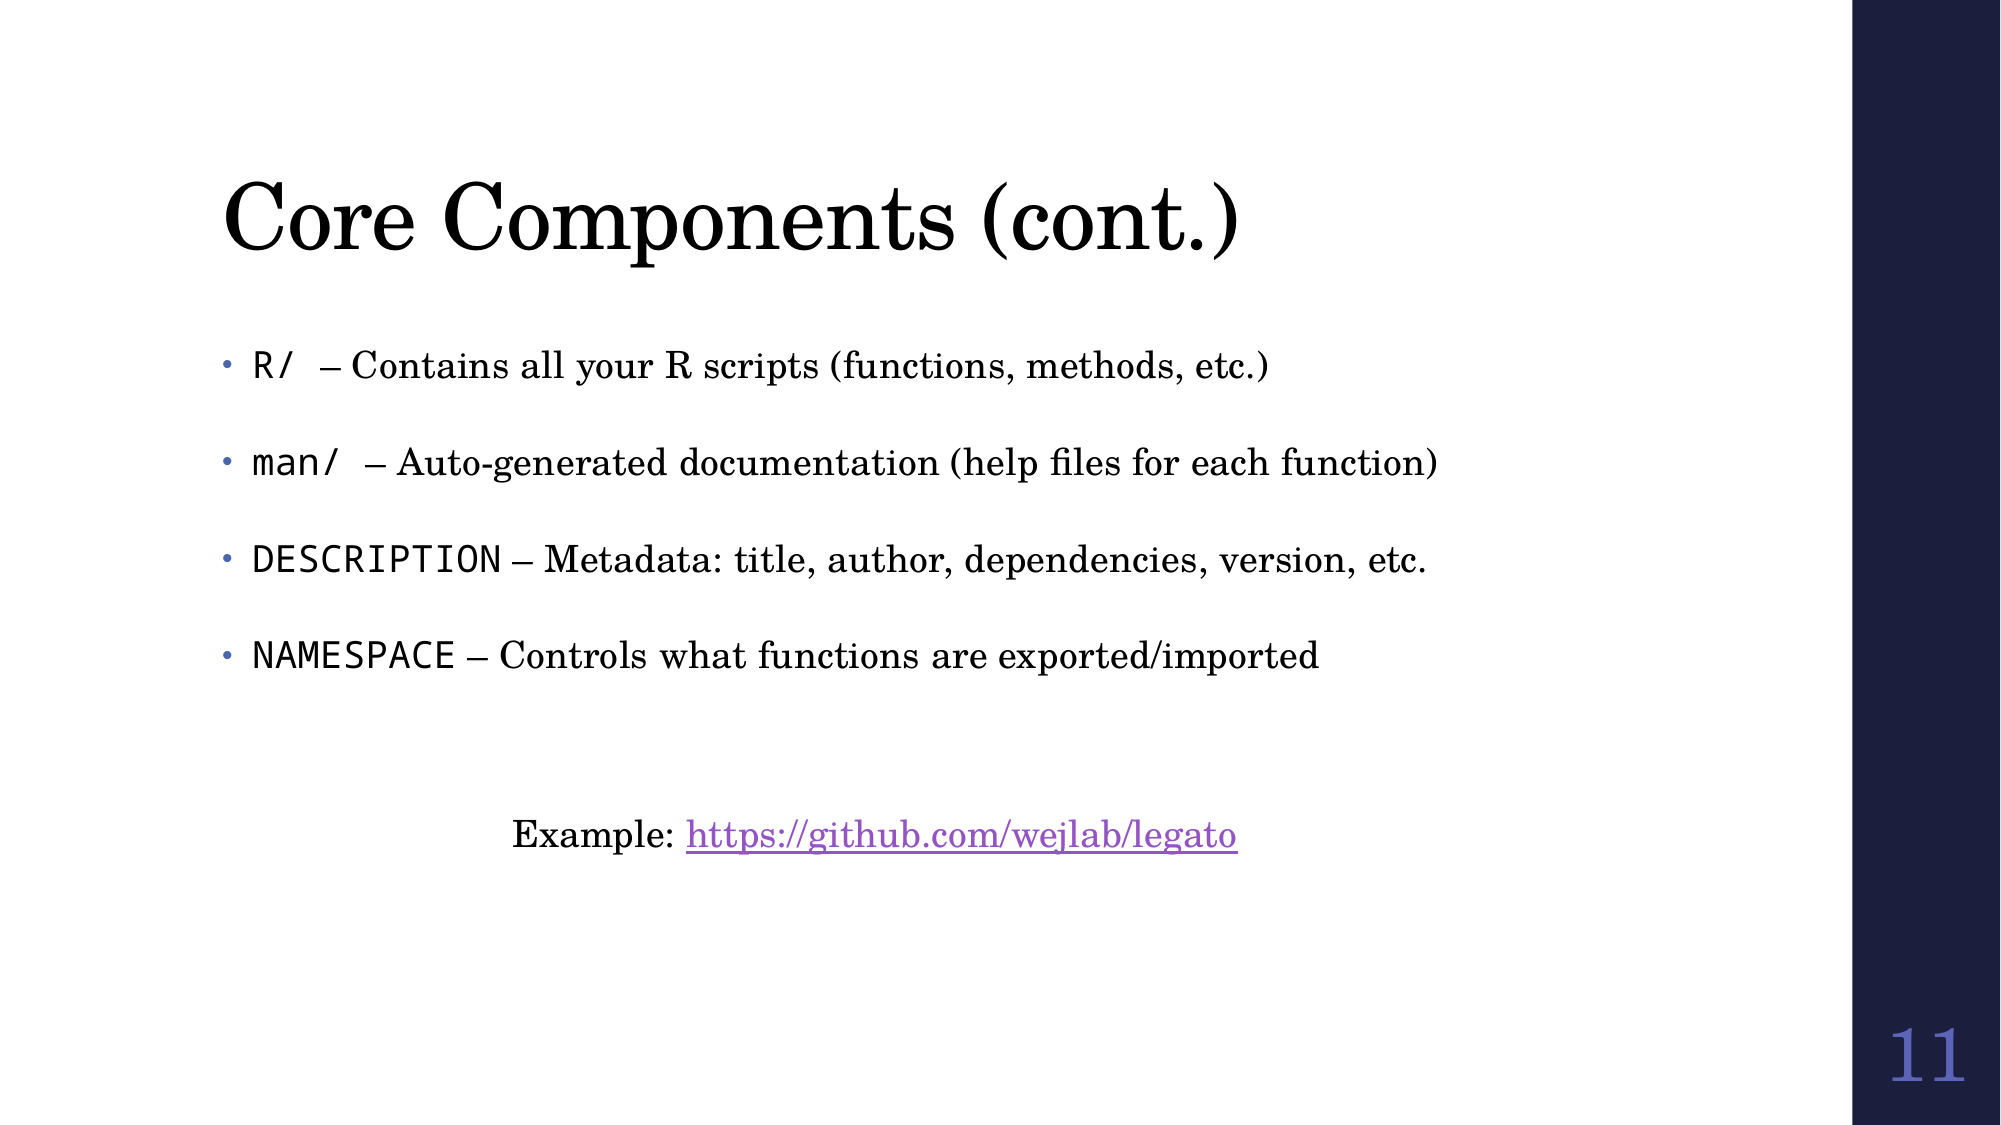

# Core Components (cont.)
R/ – Contains all your R scripts (functions, methods, etc.)
man/ – Auto-generated documentation (help files for each function)
DESCRIPTION – Metadata: title, author, dependencies, version, etc.
NAMESPACE – Controls what functions are exported/imported
Example: https://github.com/wejlab/legato
11